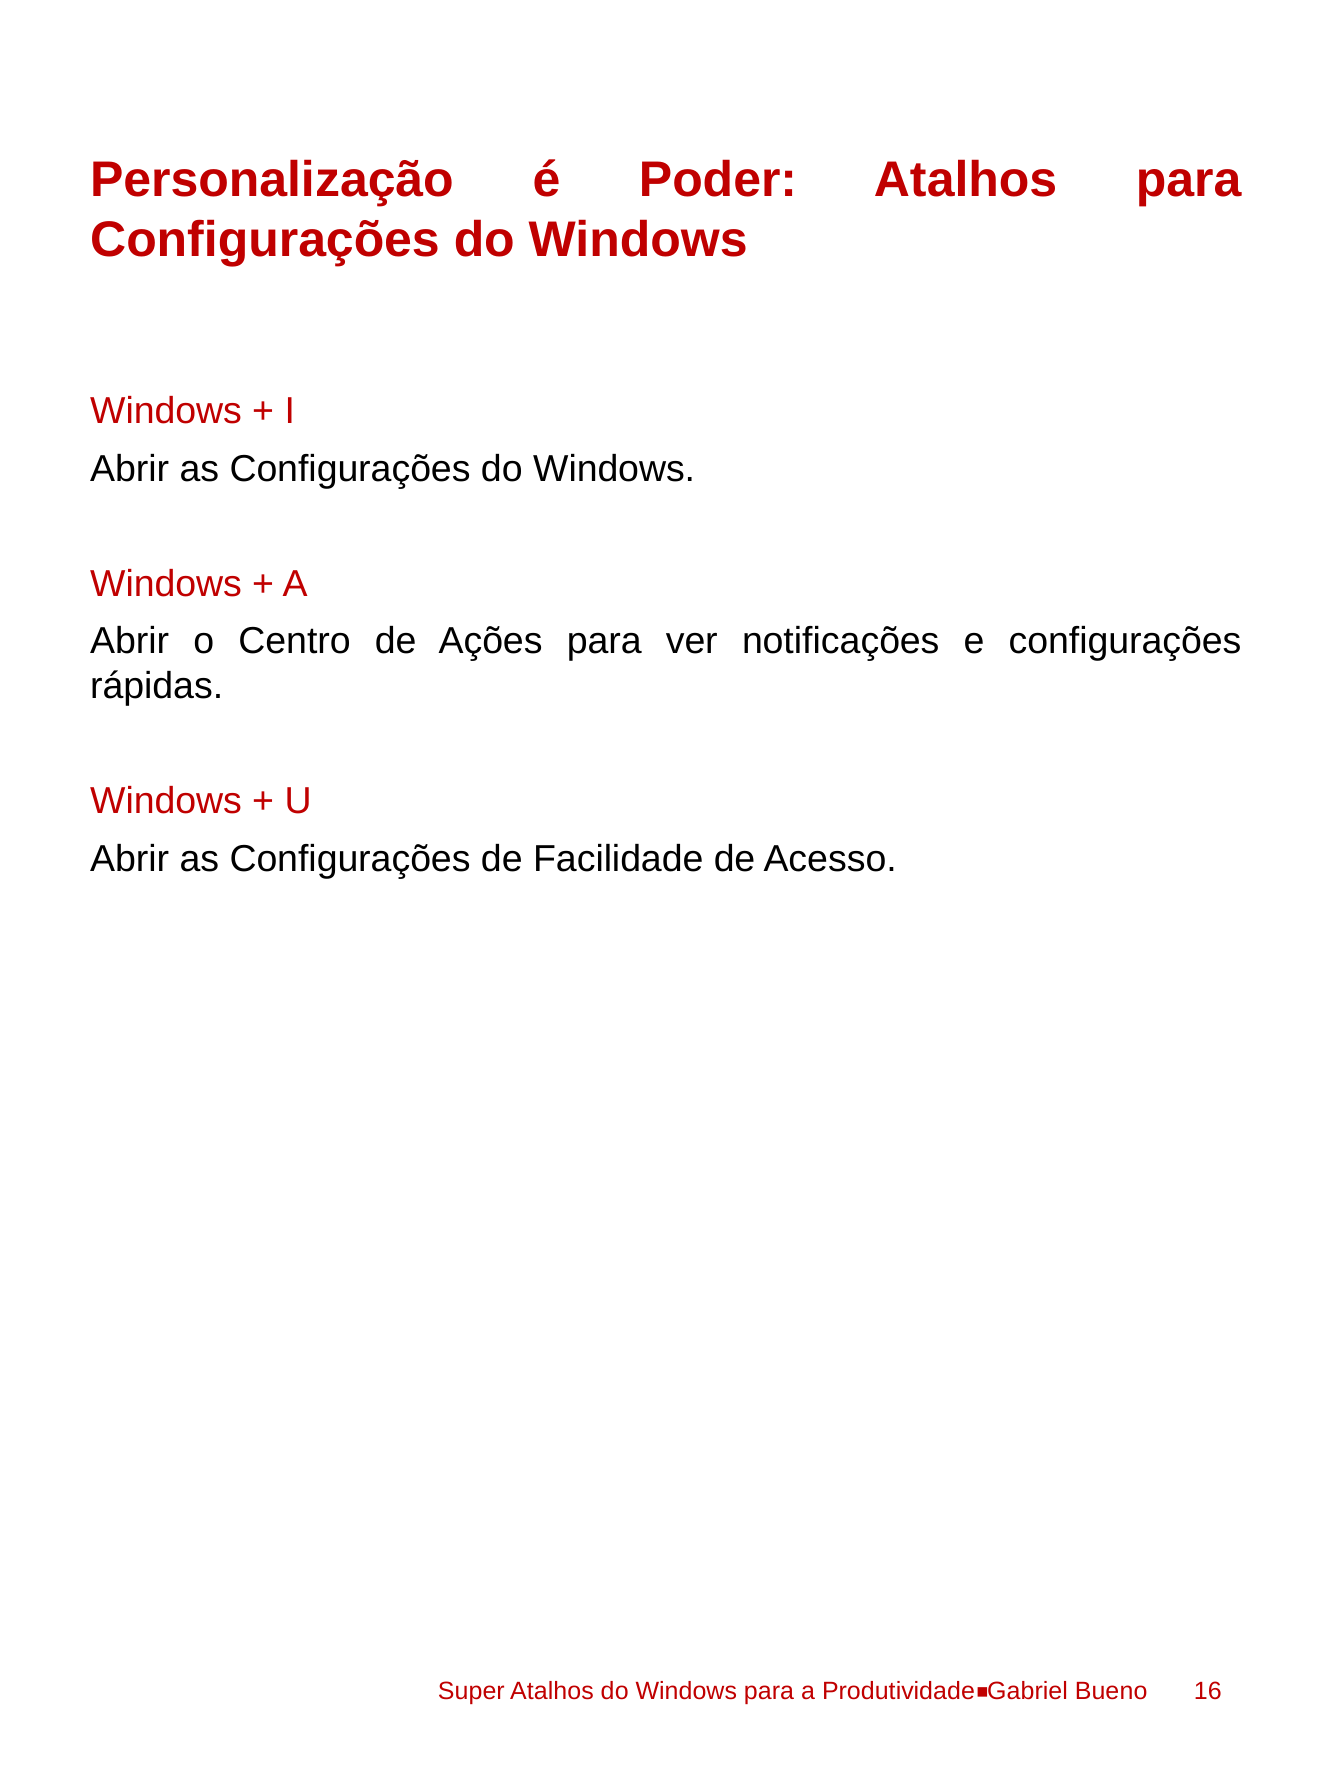

Personalização é Poder: Atalhos para Configurações do Windows

Windows + I
Abrir as Configurações do Windows.

Windows + A
Abrir o Centro de Ações para ver notificações e configurações rápidas.

Windows + U
Abrir as Configurações de Facilidade de Acesso.